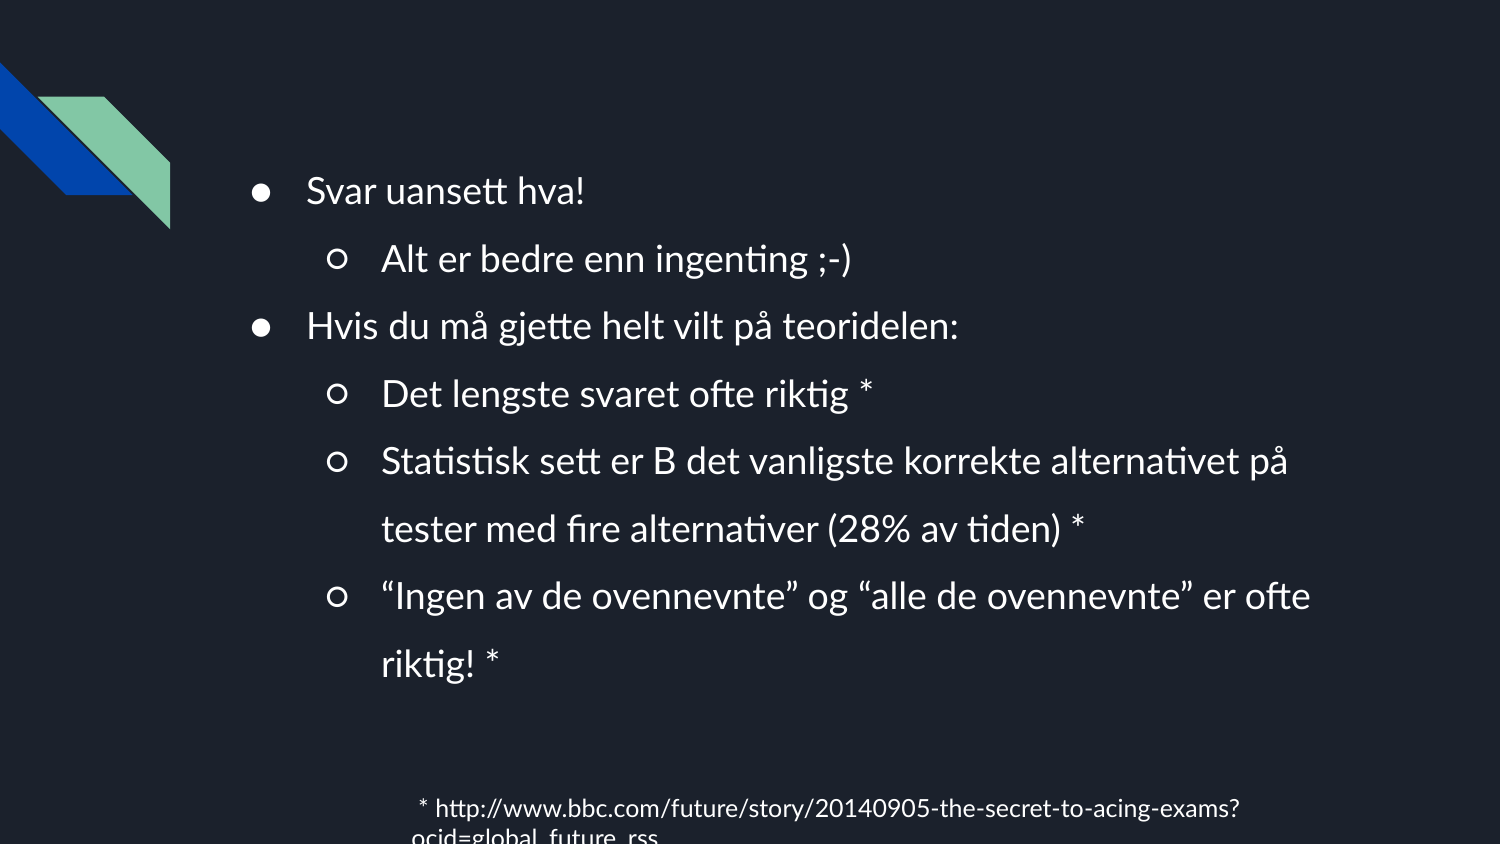

Svar uansett hva!
Alt er bedre enn ingenting ;-)
Hvis du må gjette helt vilt på teoridelen:
Det lengste svaret ofte riktig *
Statistisk sett er B det vanligste korrekte alternativet på tester med fire alternativer (28% av tiden) *
“Ingen av de ovennevnte” og “alle de ovennevnte” er ofte riktig! *
 * http://www.bbc.com/future/story/20140905-the-secret-to-acing-exams?ocid=global_future_rss